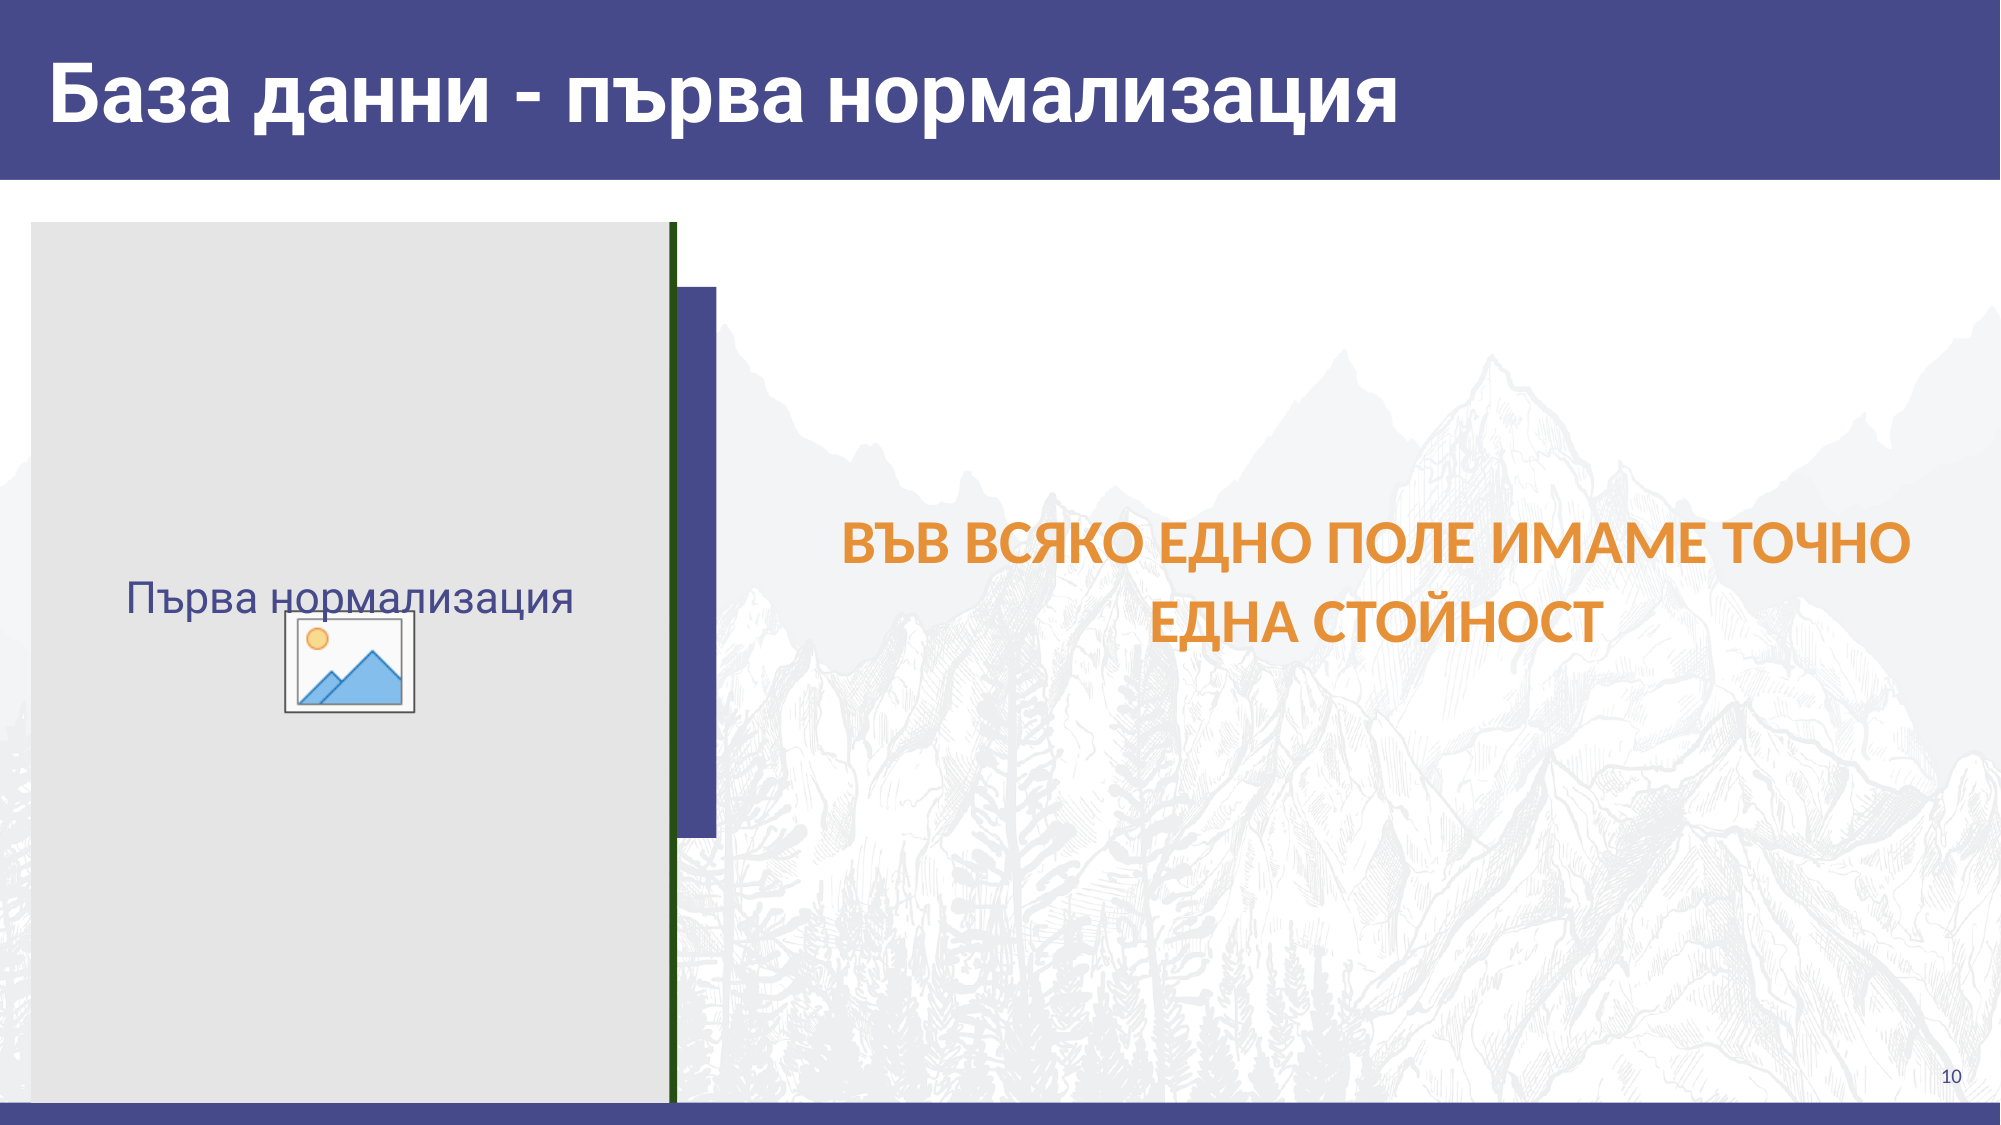

# База данни - първа нормализация

ВЪВ ВСЯКО ЕДНО ПОЛЕ ИМАМЕ ТОЧНО ЕДНА СТОЙНОСТ

Първа нормализация

10